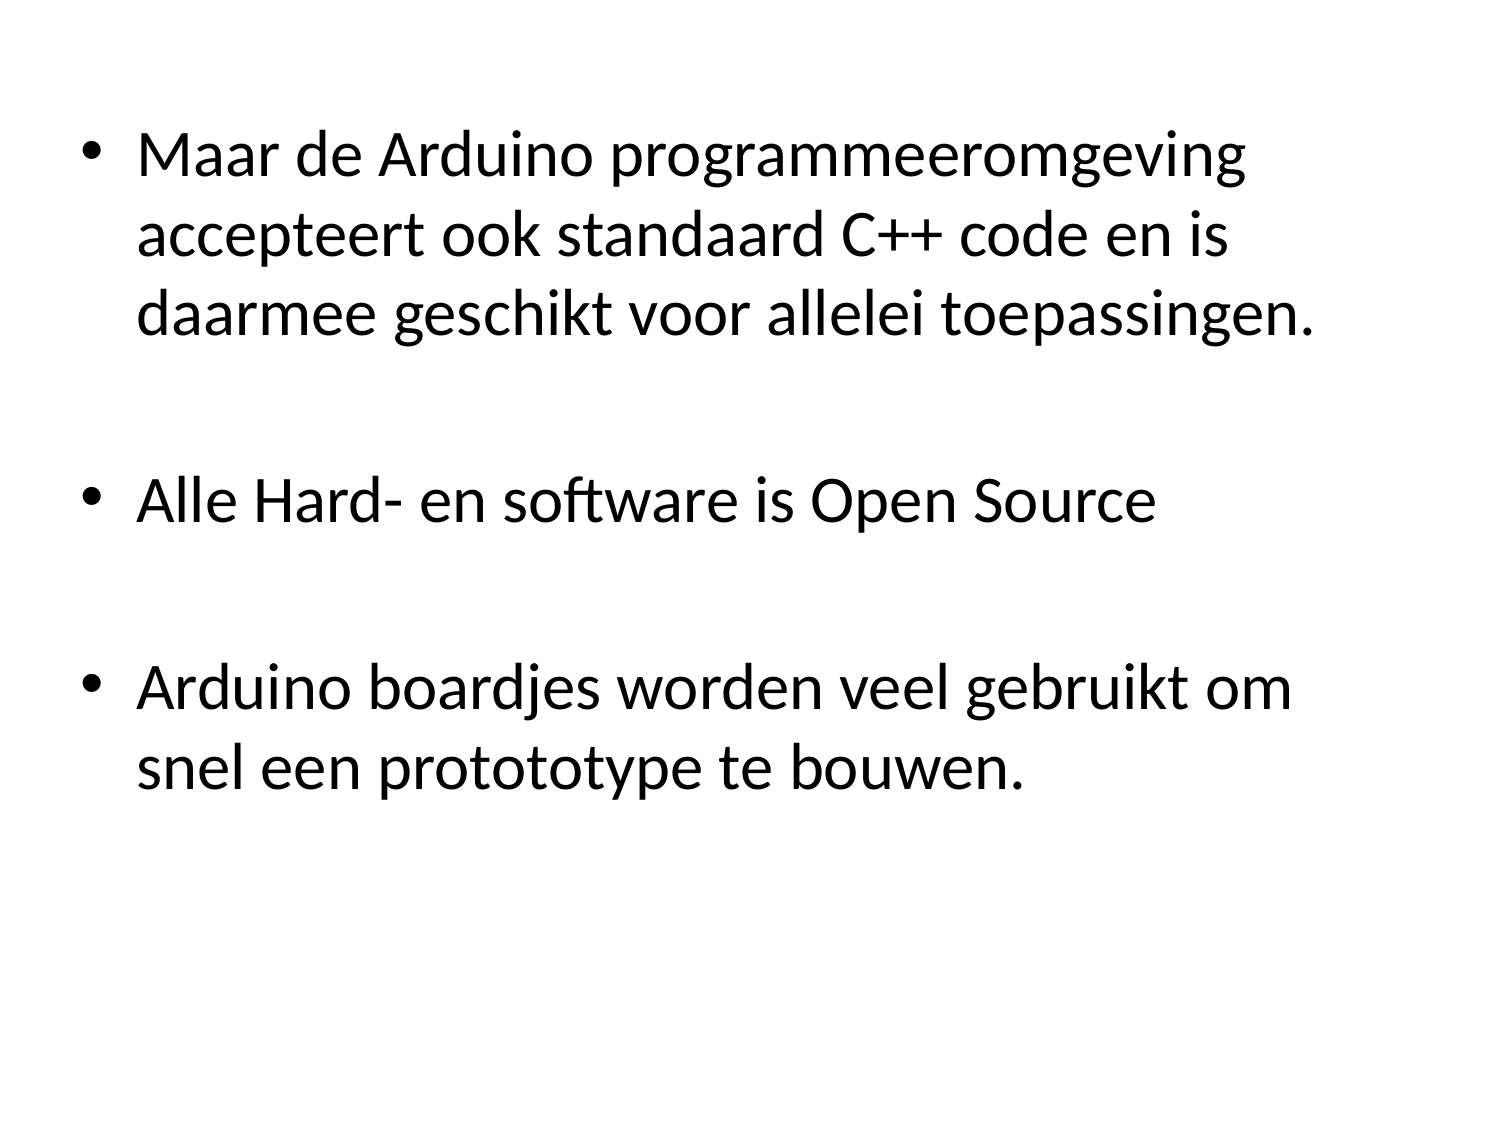

Maar de Arduino programmeeromgeving accepteert ook standaard C++ code en is daarmee geschikt voor allelei toepassingen.

Alle Hard- en software is Open Source

Arduino boardjes worden veel gebruikt om snel een protototype te bouwen.